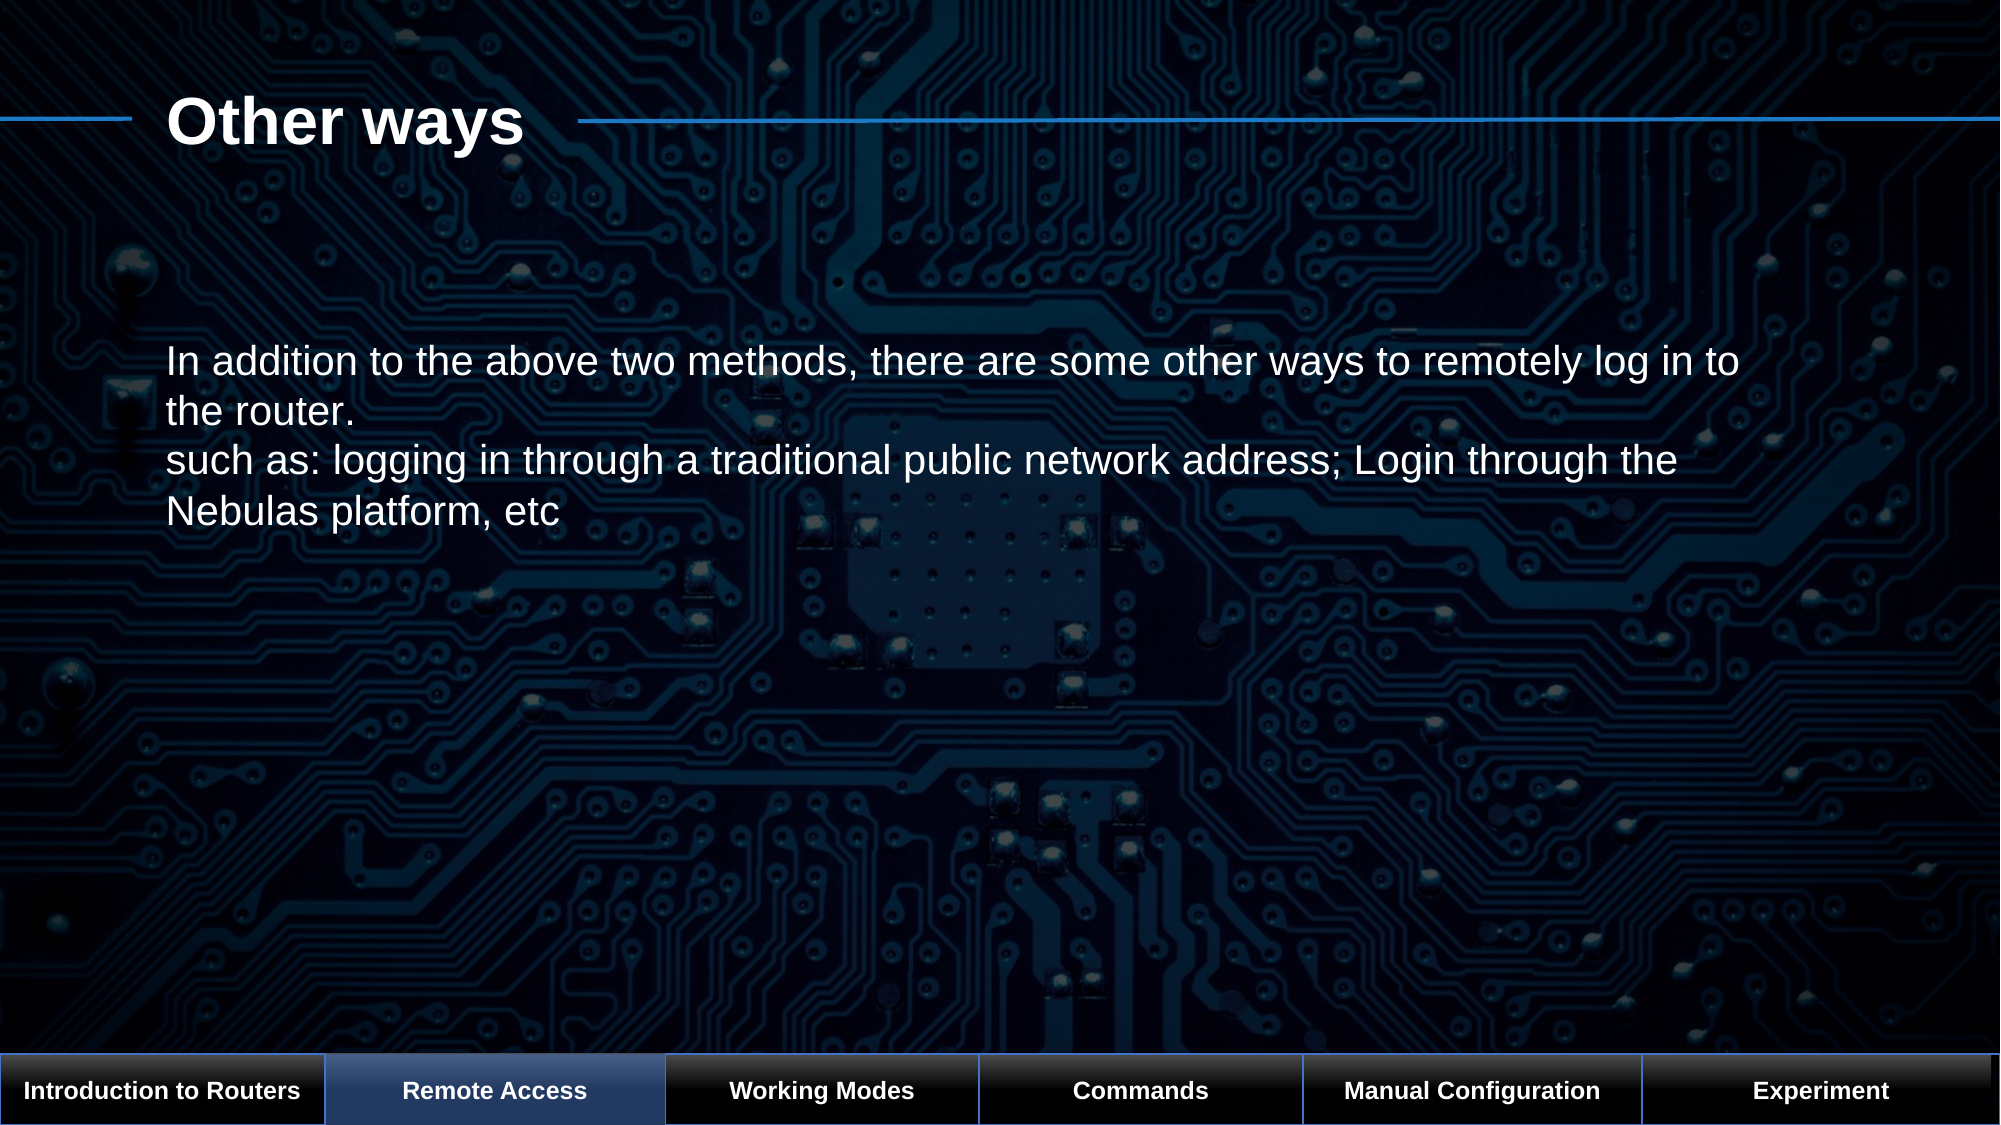

Other ways
In addition to the above two methods, there are some other ways to remotely log in to the router.
such as: logging in through a traditional public network address; Login through the Nebulas platform, etc

Commands
Manual Configuration
Introduction to Routers
Remote Access
Working Modes
Experiment